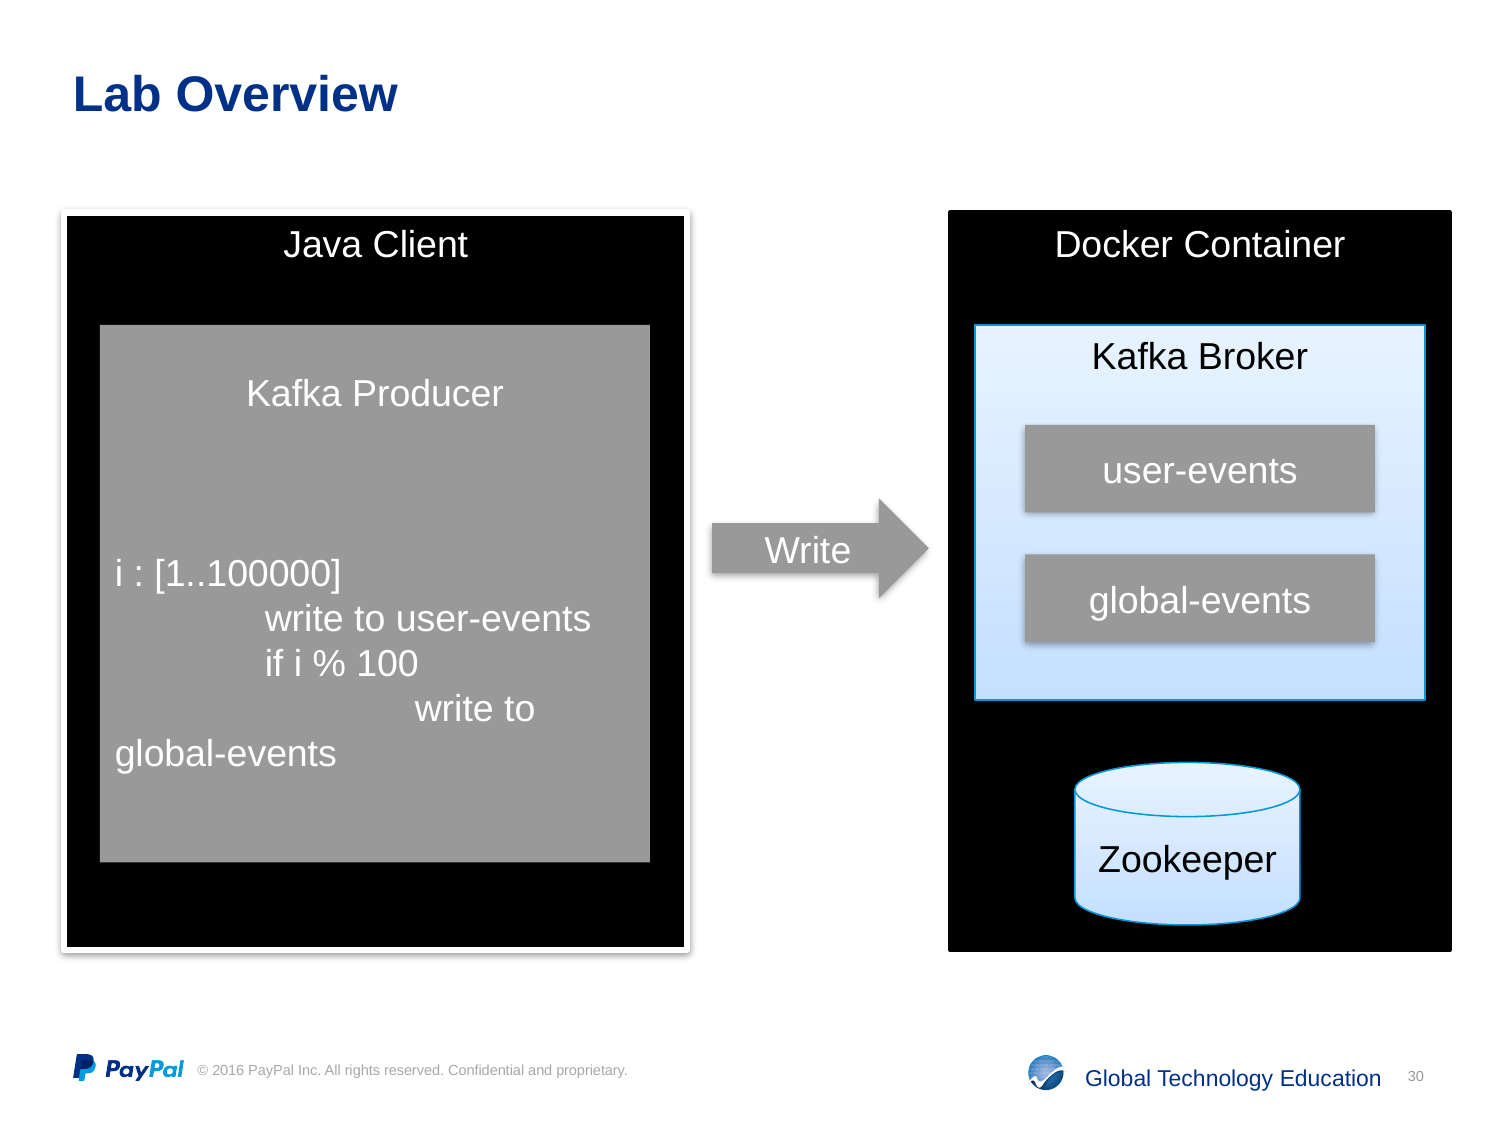

# Lab Overview
Java Client
Docker Container
Kafka Producer

i : [1..100000]
	write to user-events
	if i % 100
		write to global-events

Kafka Broker
user-events
Write
global-events
Zookeeper
30